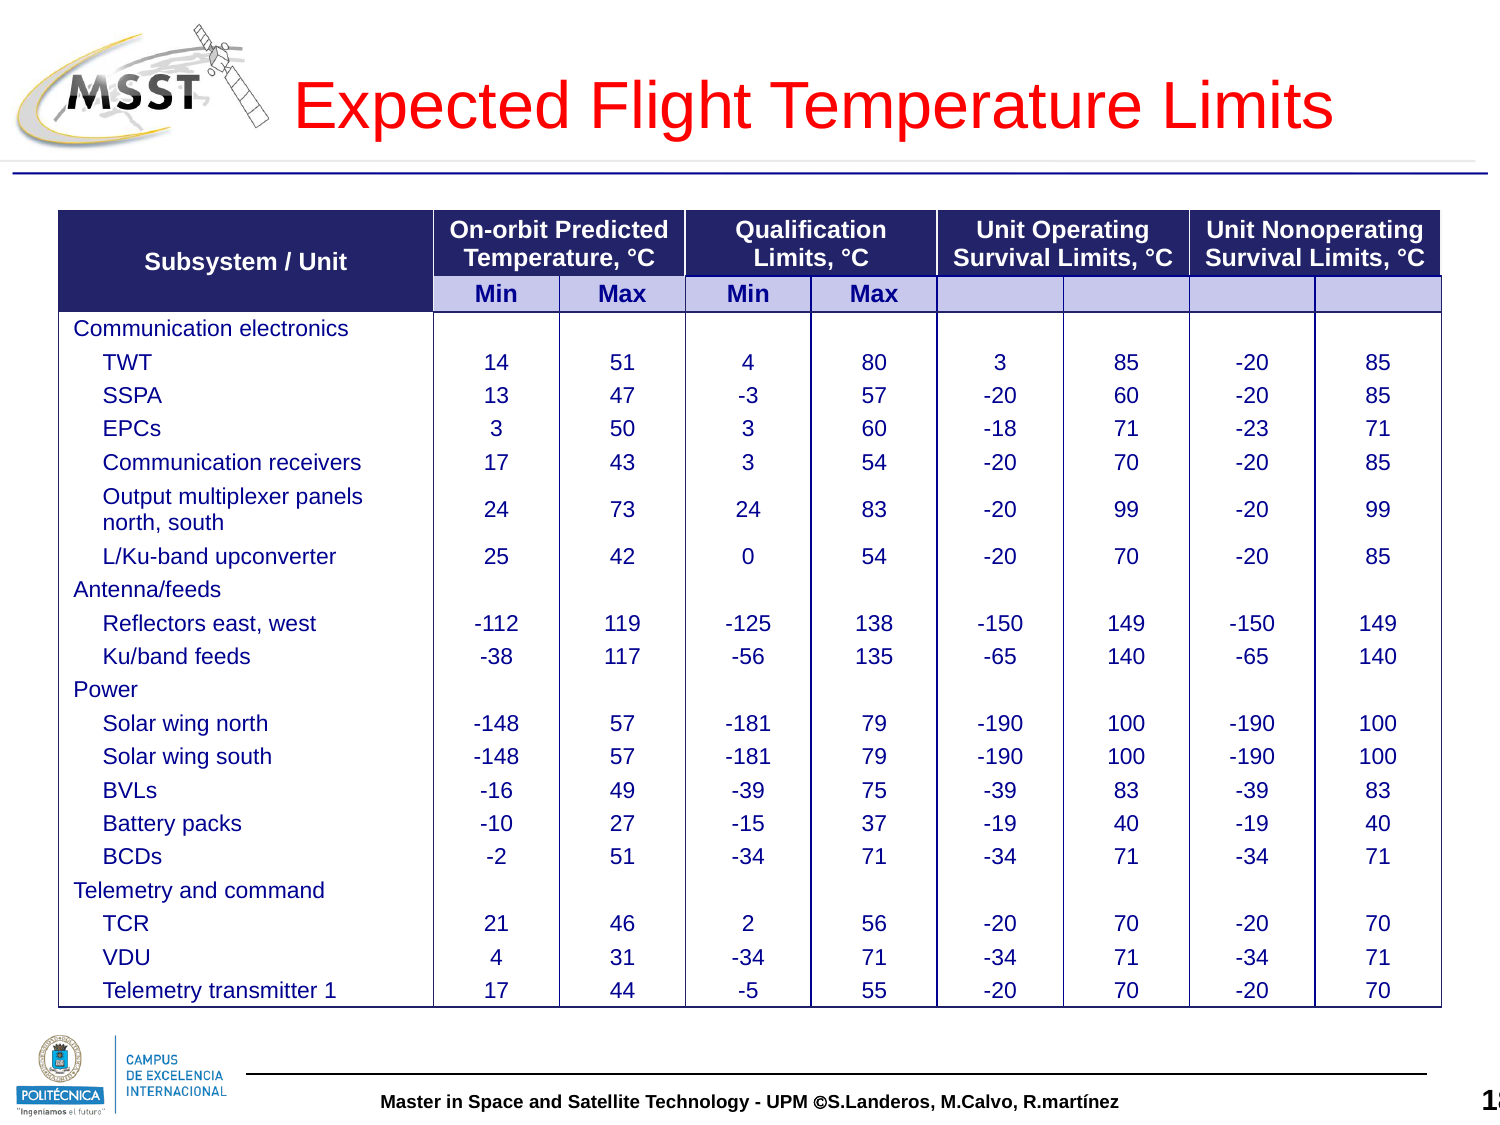

Expected Flight Temperature Limits
| Subsystem / Unit | On-orbit Predicted Temperature, °C |  | Qualification Limits, °C |  | Unit Operating Survival Limits, °C |  | Unit Nonoperating Survival Limits, °C |  |
| --- | --- | --- | --- | --- | --- | --- | --- | --- |
|  | Min | Max | Min | Max |  |  |  |  |
| Communication electronics |  |  |  |  |  |  |  |  |
| TWT | 14 | 51 | 4 | 80 | 3 | 85 | -20 | 85 |
| SSPA | 13 | 47 | -3 | 57 | -20 | 60 | -20 | 85 |
| EPCs | 3 | 50 | 3 | 60 | -18 | 71 | -23 | 71 |
| Communication receivers | 17 | 43 | 3 | 54 | -20 | 70 | -20 | 85 |
| Output multiplexer panels north, south | 24 | 73 | 24 | 83 | -20 | 99 | -20 | 99 |
| L/Ku-band upconverter | 25 | 42 | 0 | 54 | -20 | 70 | -20 | 85 |
| Antenna/feeds |  |  |  |  |  |  |  |  |
| Reflectors east, west | -112 | 119 | -125 | 138 | -150 | 149 | -150 | 149 |
| Ku/band feeds | -38 | 117 | -56 | 135 | -65 | 140 | -65 | 140 |
| Power |  |  |  |  |  |  |  |  |
| Solar wing north | -148 | 57 | -181 | 79 | -190 | 100 | -190 | 100 |
| Solar wing south | -148 | 57 | -181 | 79 | -190 | 100 | -190 | 100 |
| BVLs | -16 | 49 | -39 | 75 | -39 | 83 | -39 | 83 |
| Battery packs | -10 | 27 | -15 | 37 | -19 | 40 | -19 | 40 |
| BCDs | -2 | 51 | -34 | 71 | -34 | 71 | -34 | 71 |
| Telemetry and command |  |  |  |  |  |  |  |  |
| TCR | 21 | 46 | 2 | 56 | -20 | 70 | -20 | 70 |
| VDU | 4 | 31 | -34 | 71 | -34 | 71 | -34 | 71 |
| Telemetry transmitter 1 | 17 | 44 | -5 | 55 | -20 | 70 | -20 | 70 |